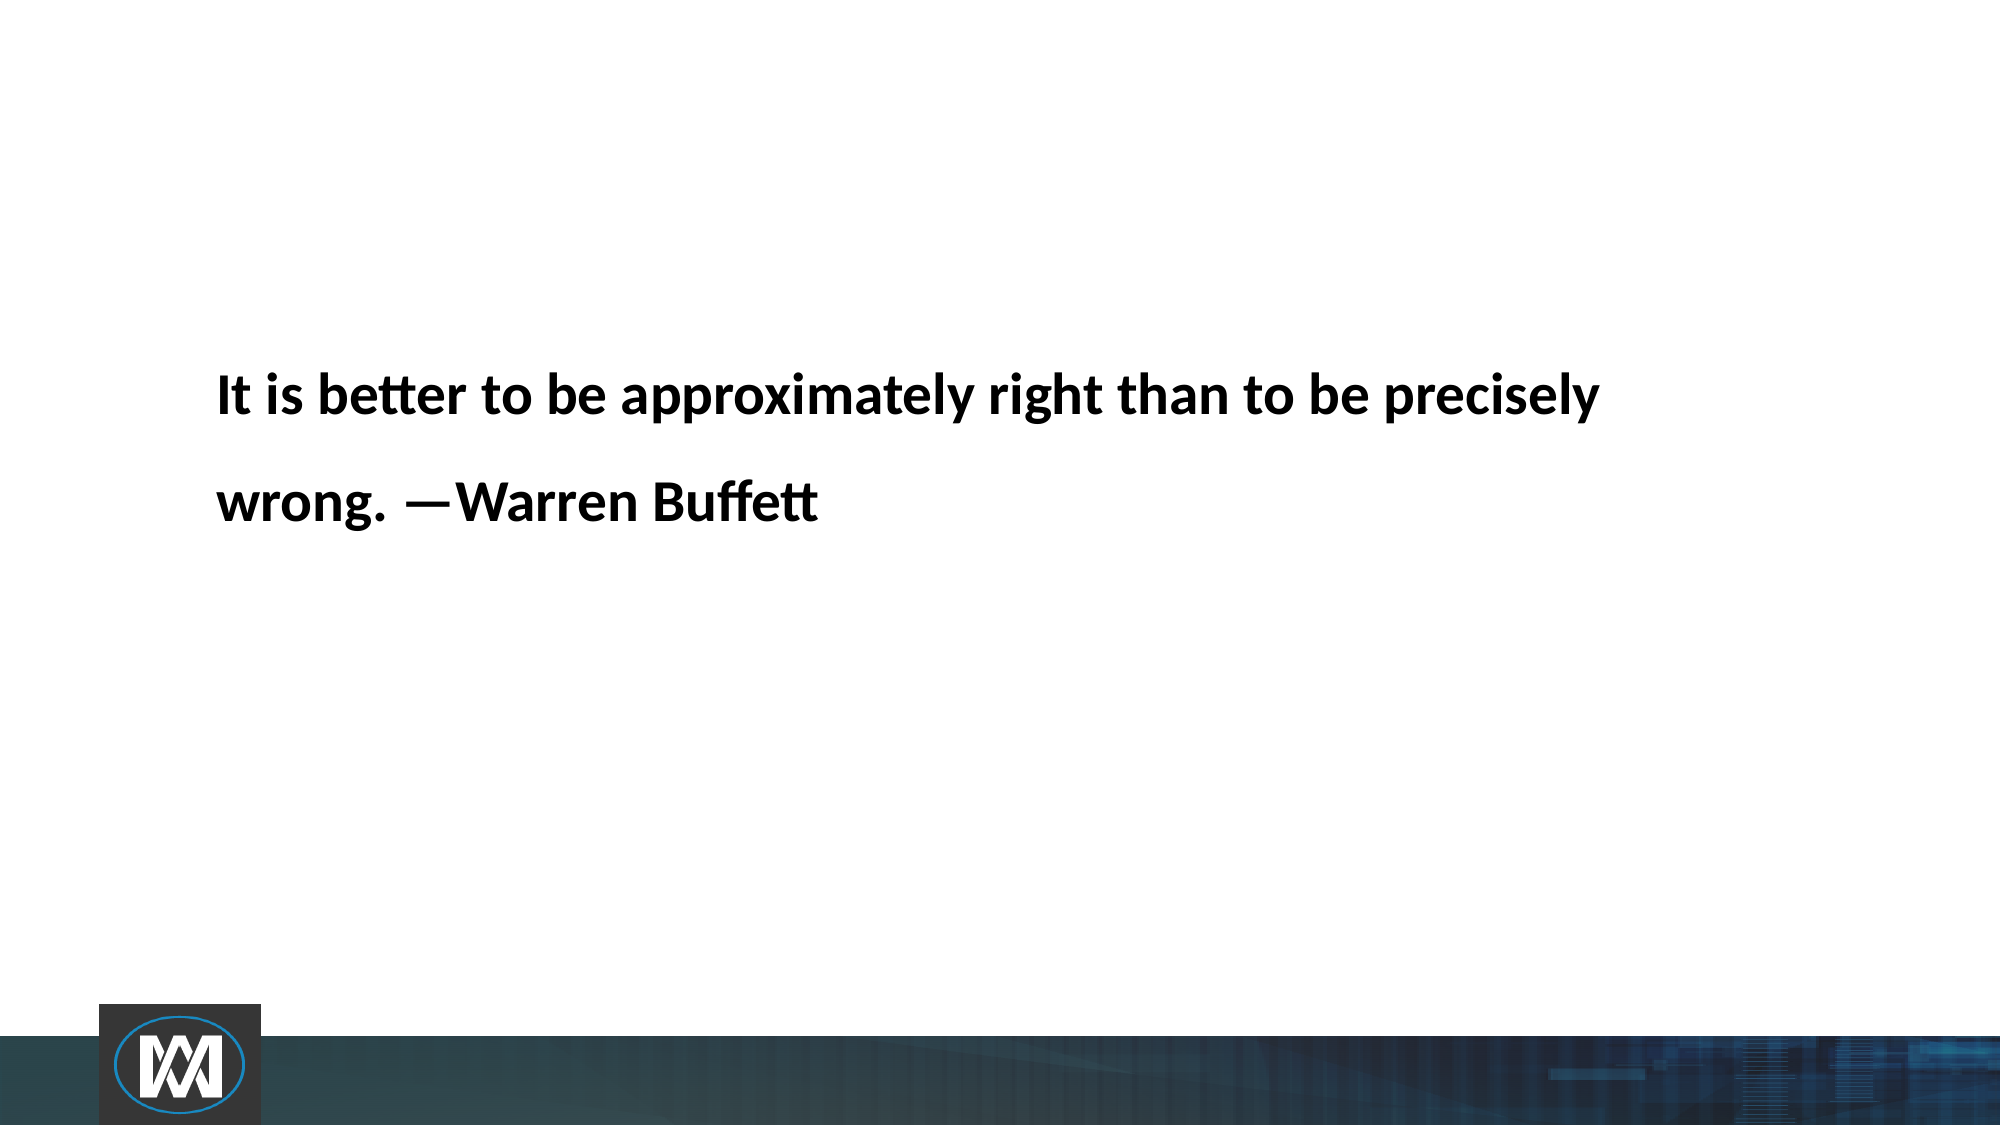

# It is better to be approximately right than to be precisely wrong. —Warren Buffett